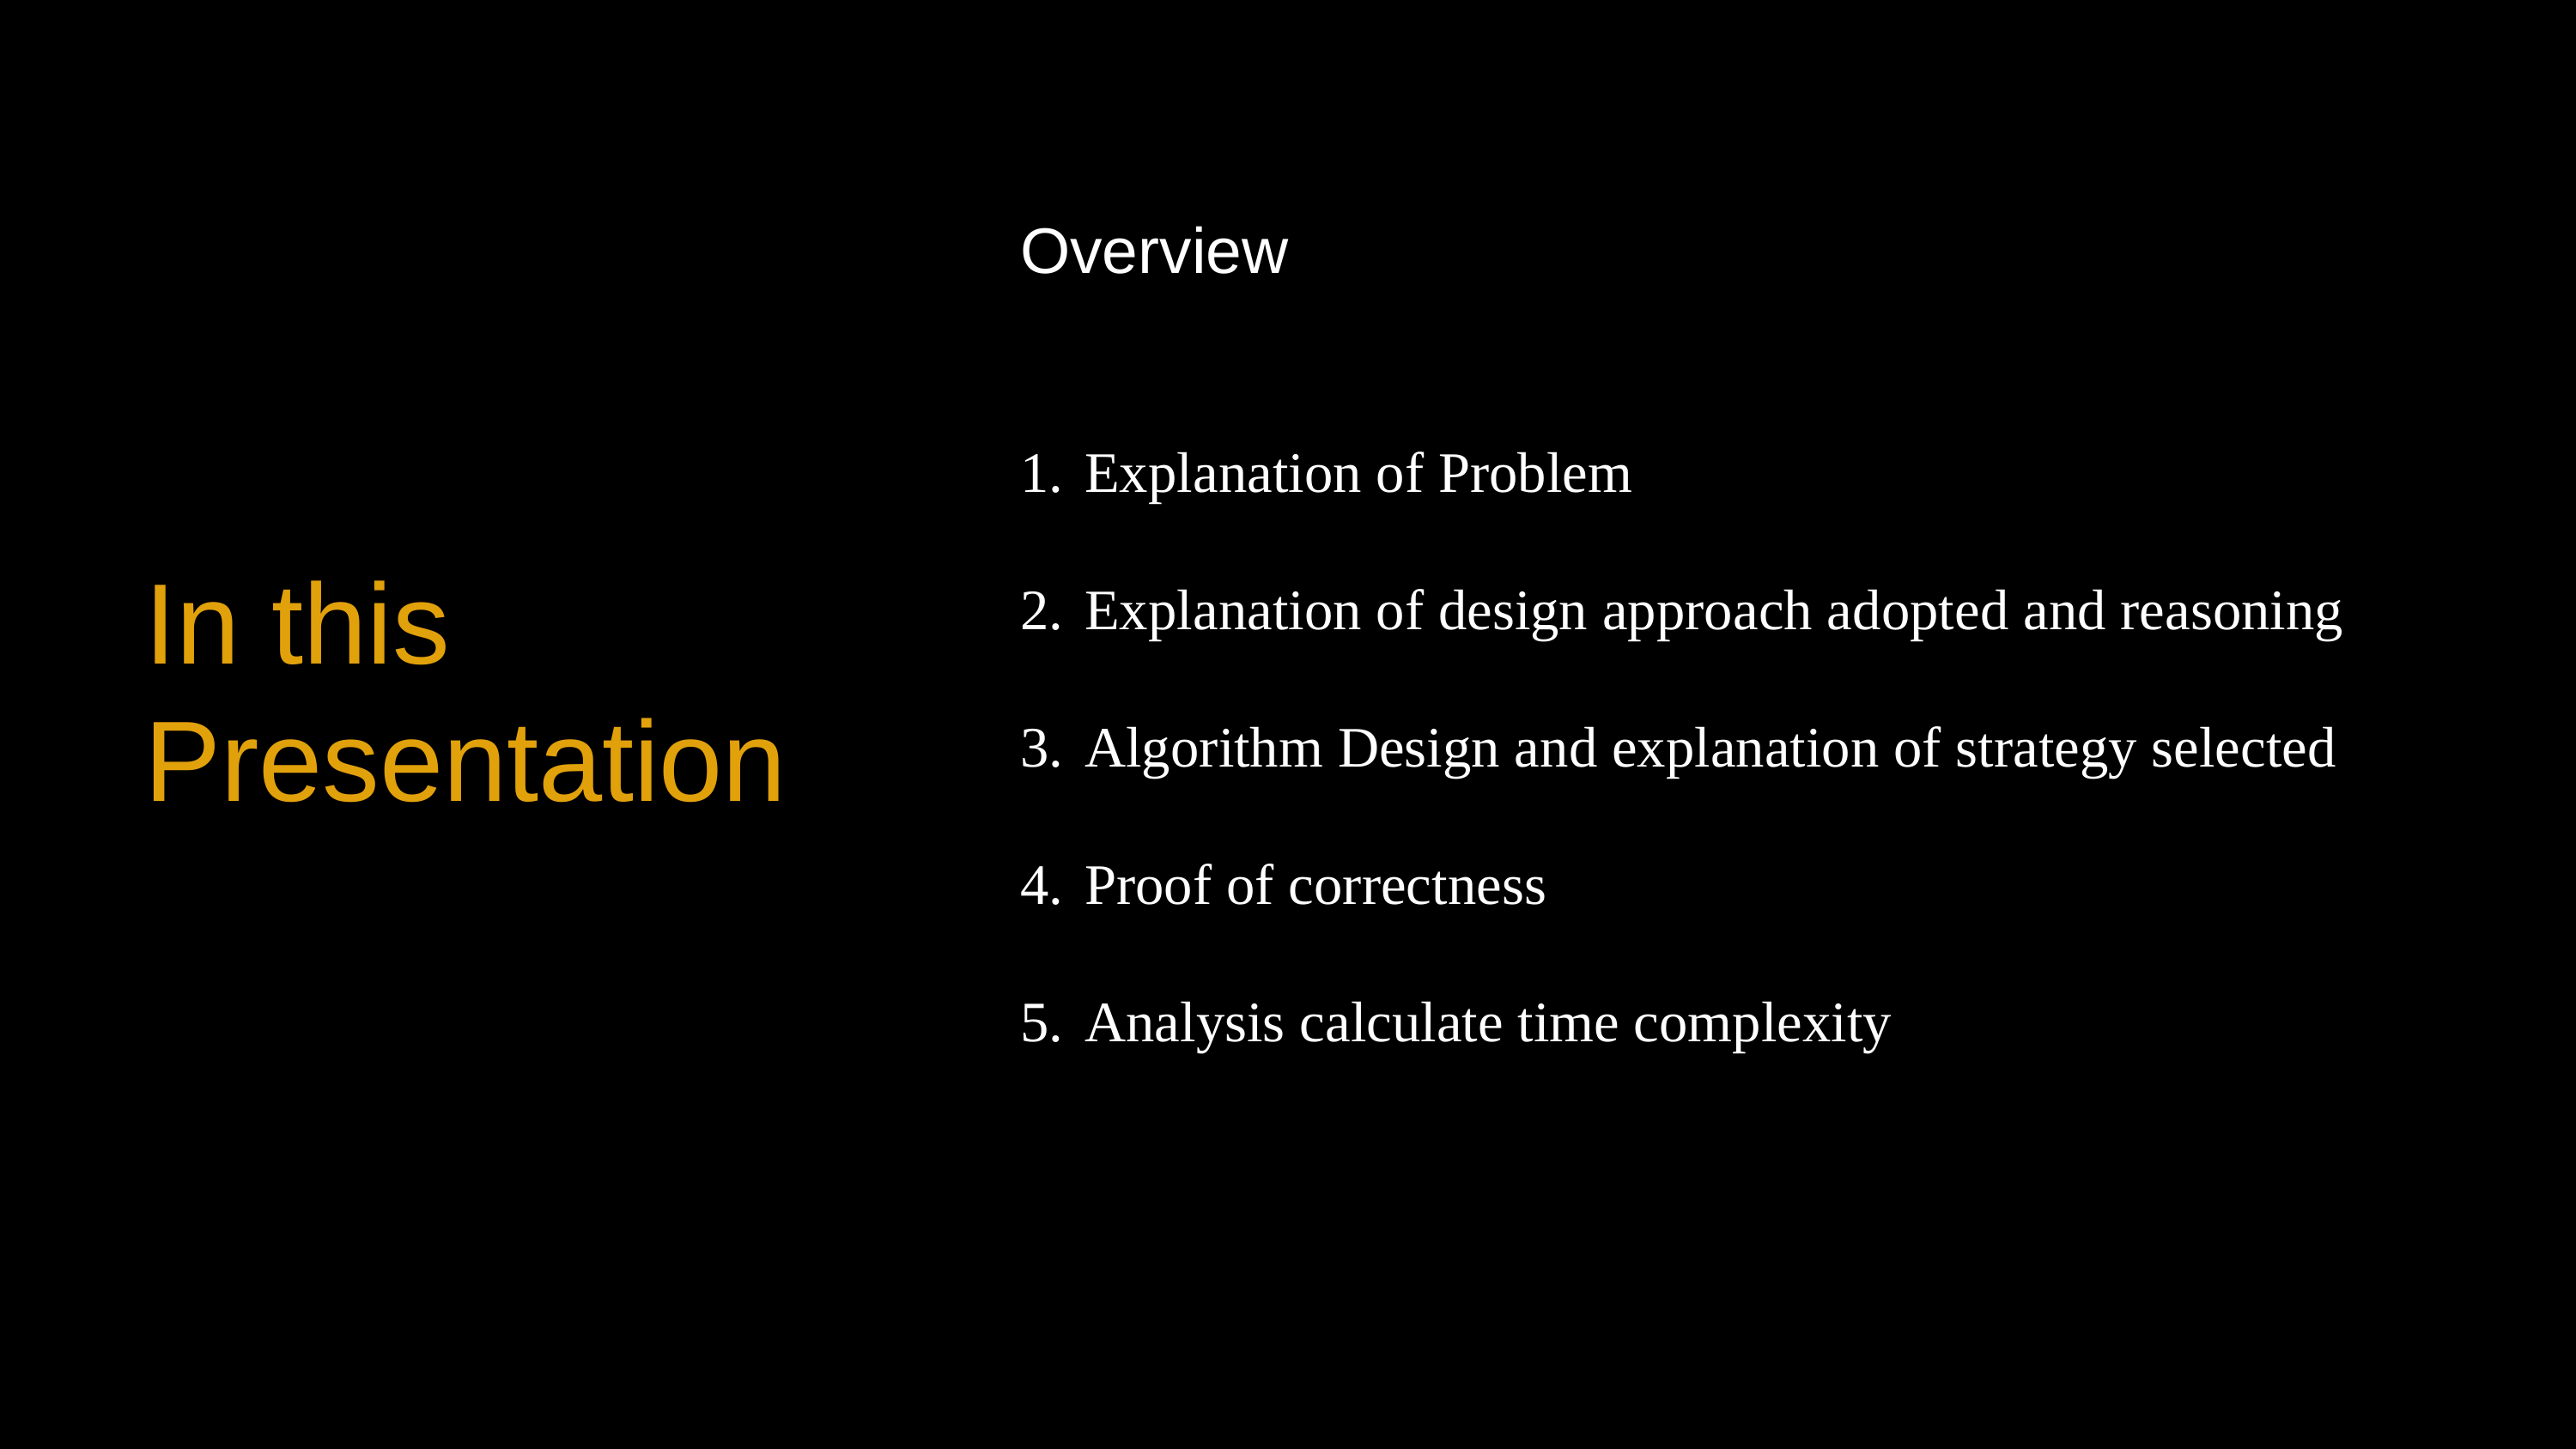

Overview
Explanation of Problem
Explanation of design approach adopted and reasoning
Algorithm Design and explanation of strategy selected
Proof of correctness
Analysis calculate time complexity
In this Presentation